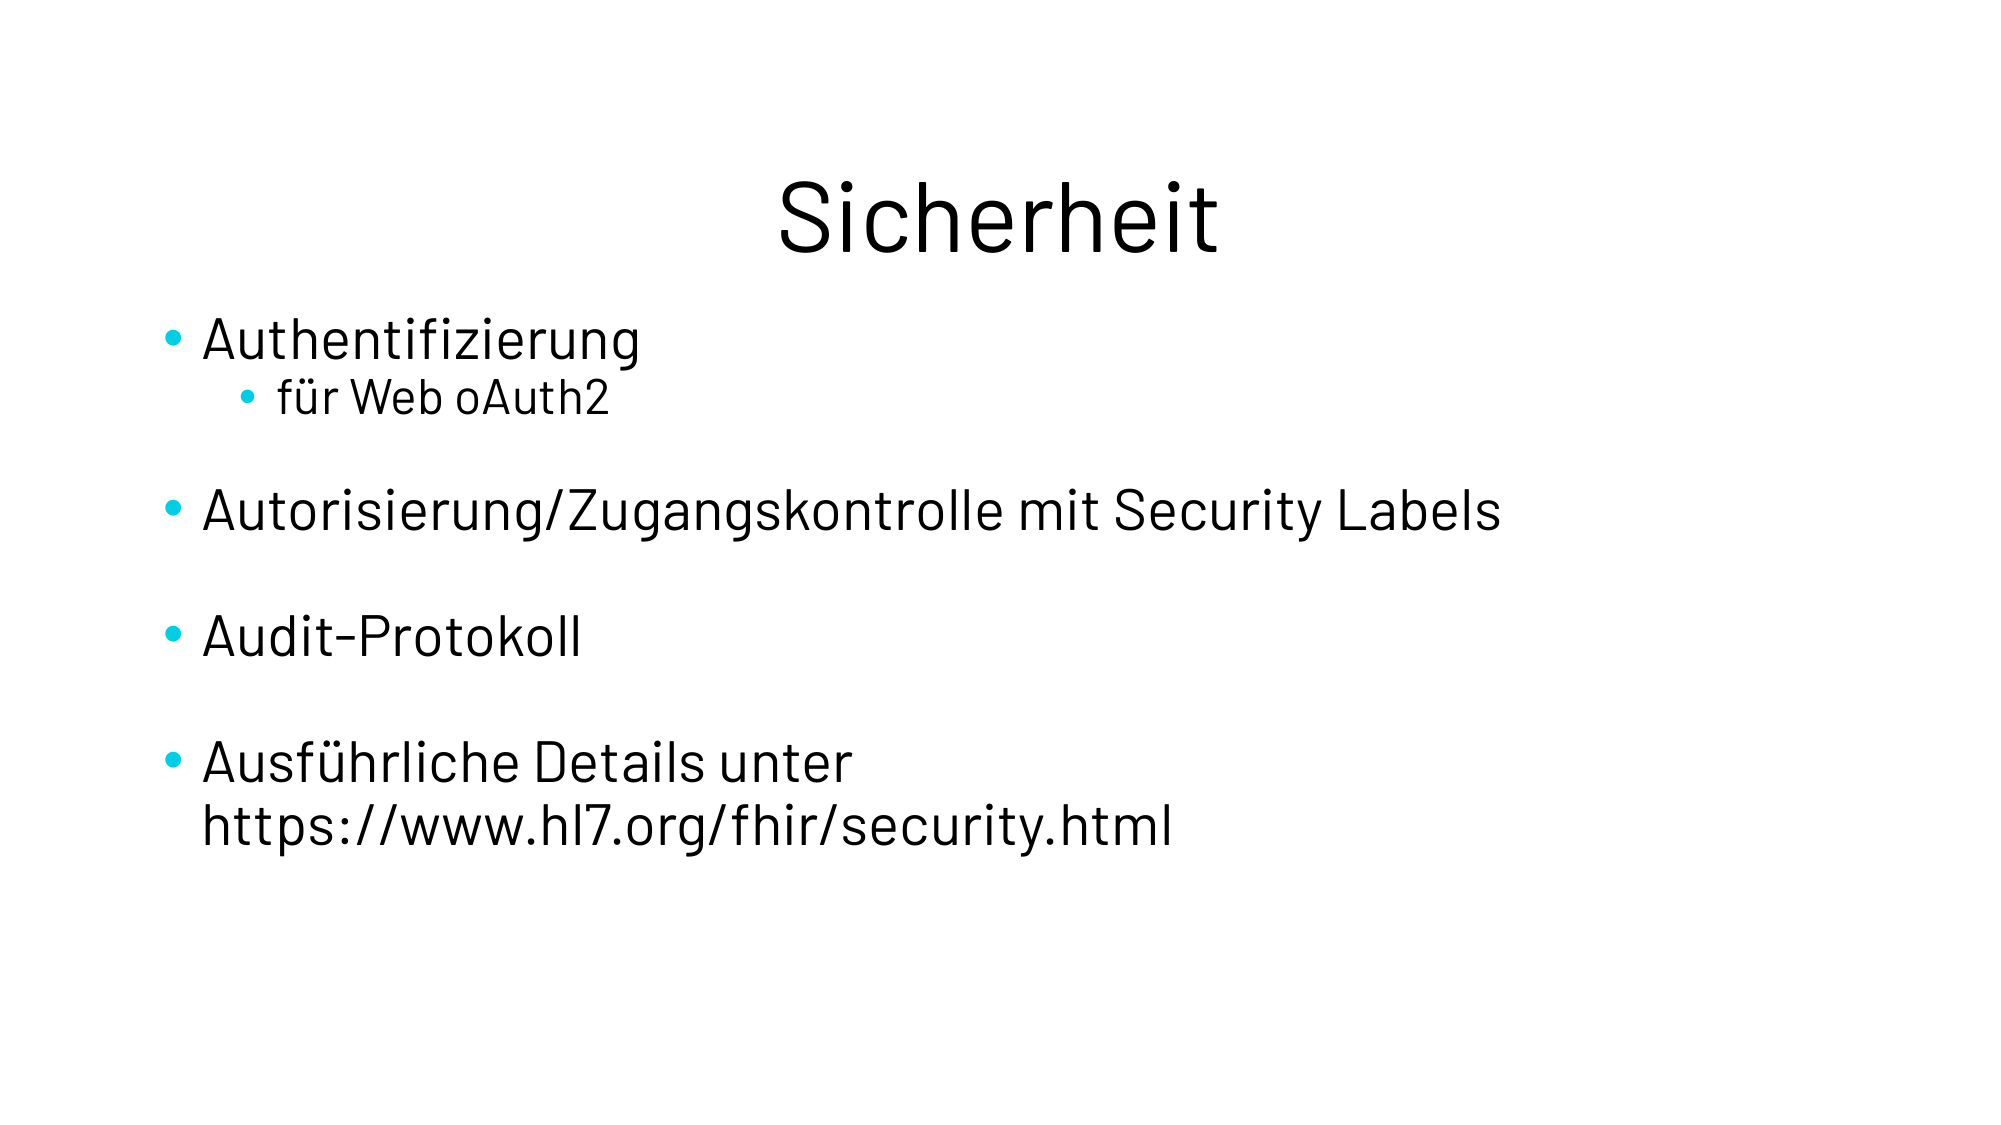

# Sicherheit
Authentifizierung
für Web oAuth2
Autorisierung/Zugangskontrolle mit Security Labels
Audit-Protokoll

Ausführliche Details unter https://www.hl7.org/fhir/security.html